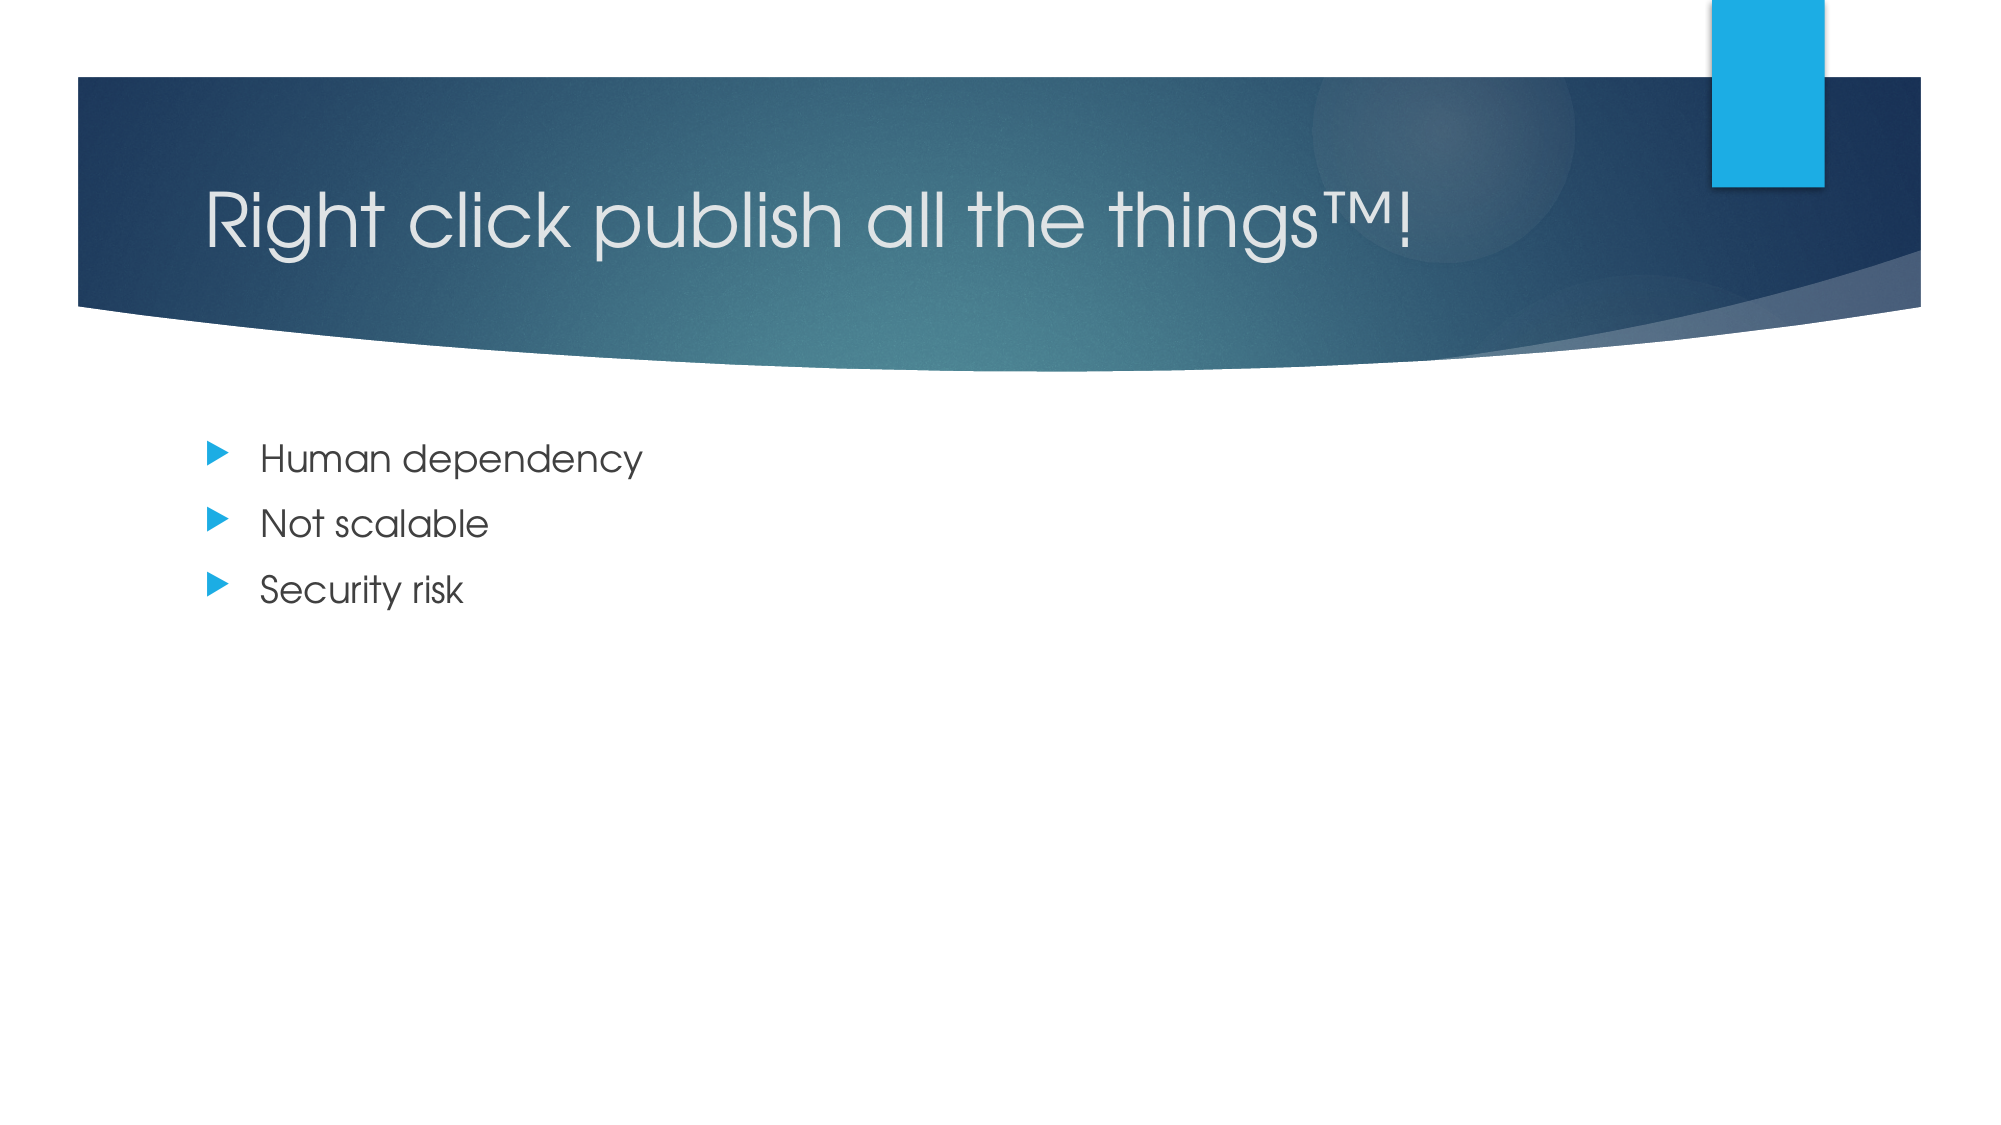

# Right click publish all the things™!
Human dependency
Not scalable
Security risk